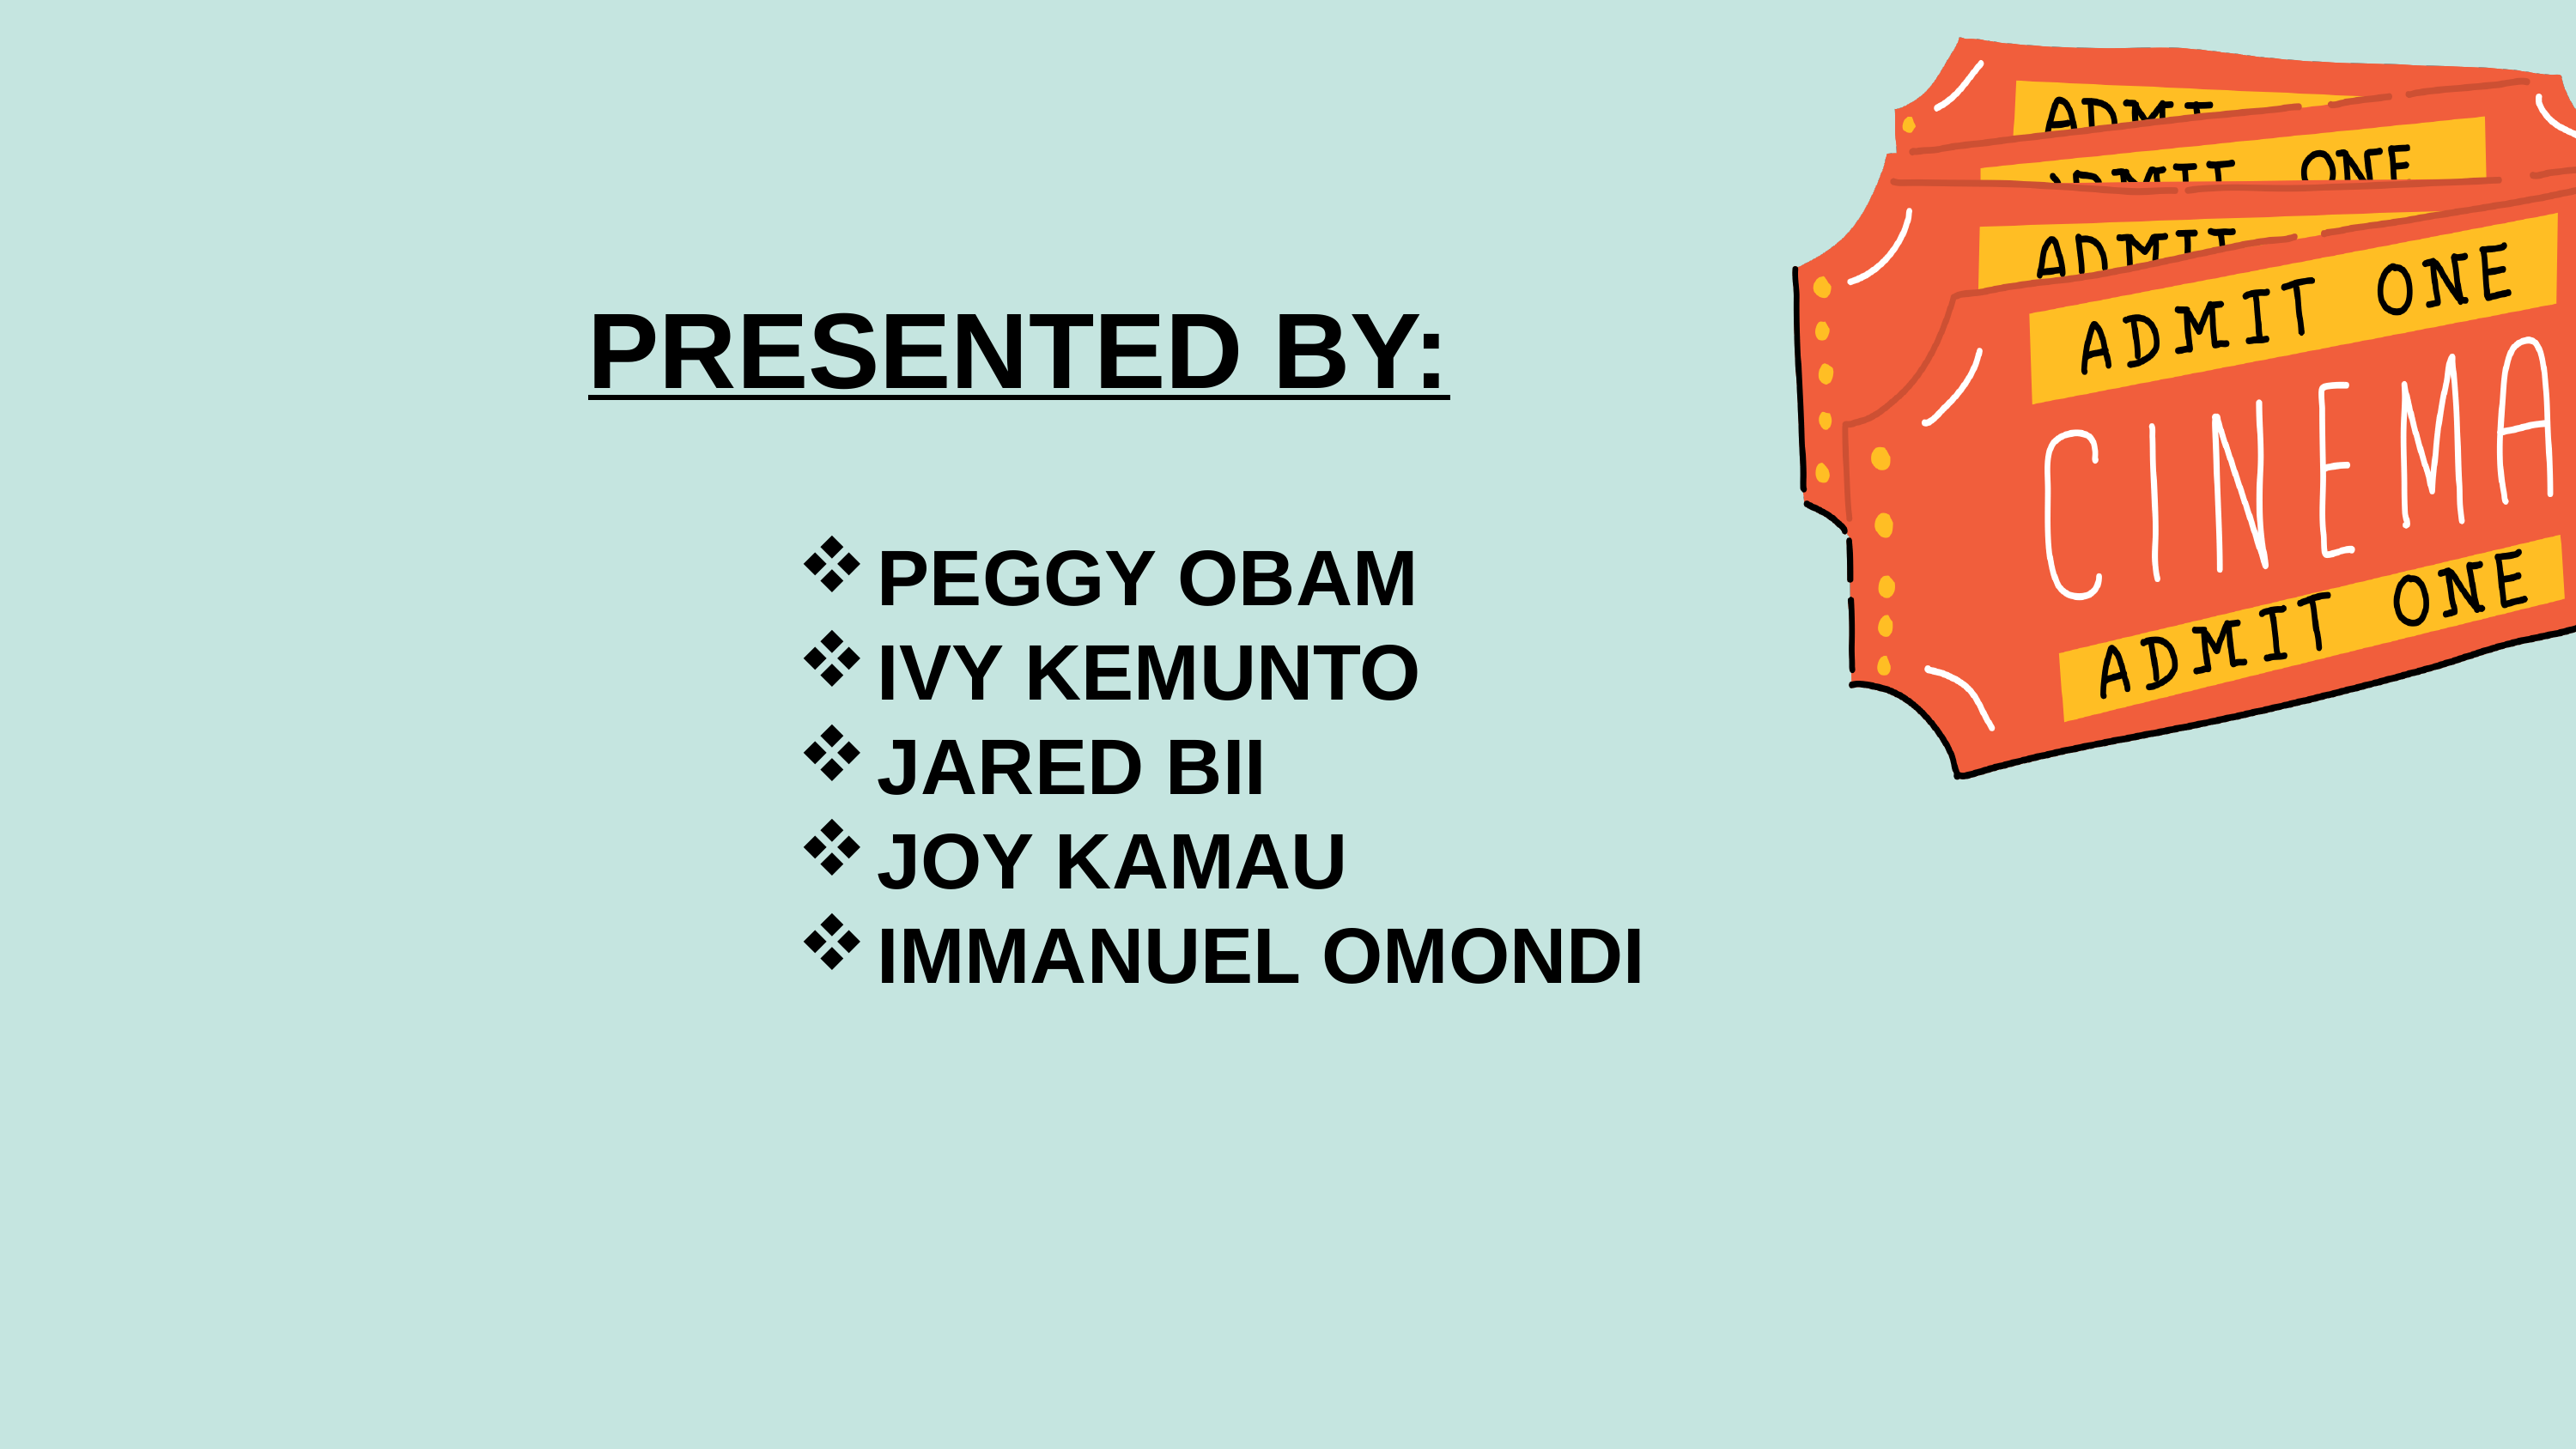

PRESENTED BY:

PEGGY OBAM
IVY KEMUNTO
JARED BII
JOY KAMAU
IMMANUEL OMONDI